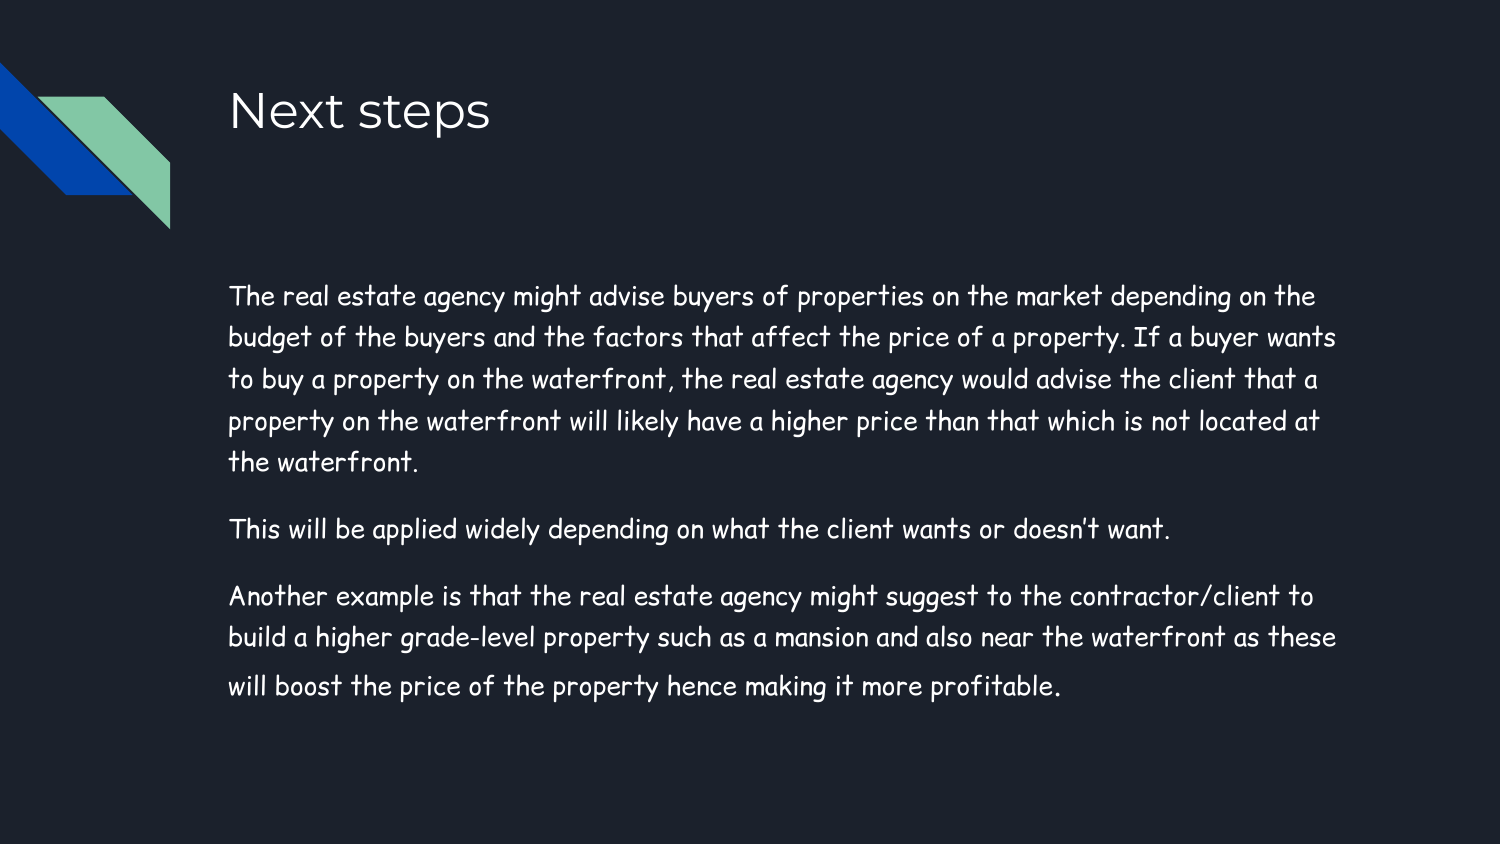

# Next steps
The real estate agency might advise buyers of properties on the market depending on the budget of the buyers and the factors that affect the price of a property. If a buyer wants to buy a property on the waterfront, the real estate agency would advise the client that a property on the waterfront will likely have a higher price than that which is not located at the waterfront.
This will be applied widely depending on what the client wants or doesn’t want.
Another example is that the real estate agency might suggest to the contractor/client to build a higher grade-level property such as a mansion and also near the waterfront as these will boost the price of the property hence making it more profitable.